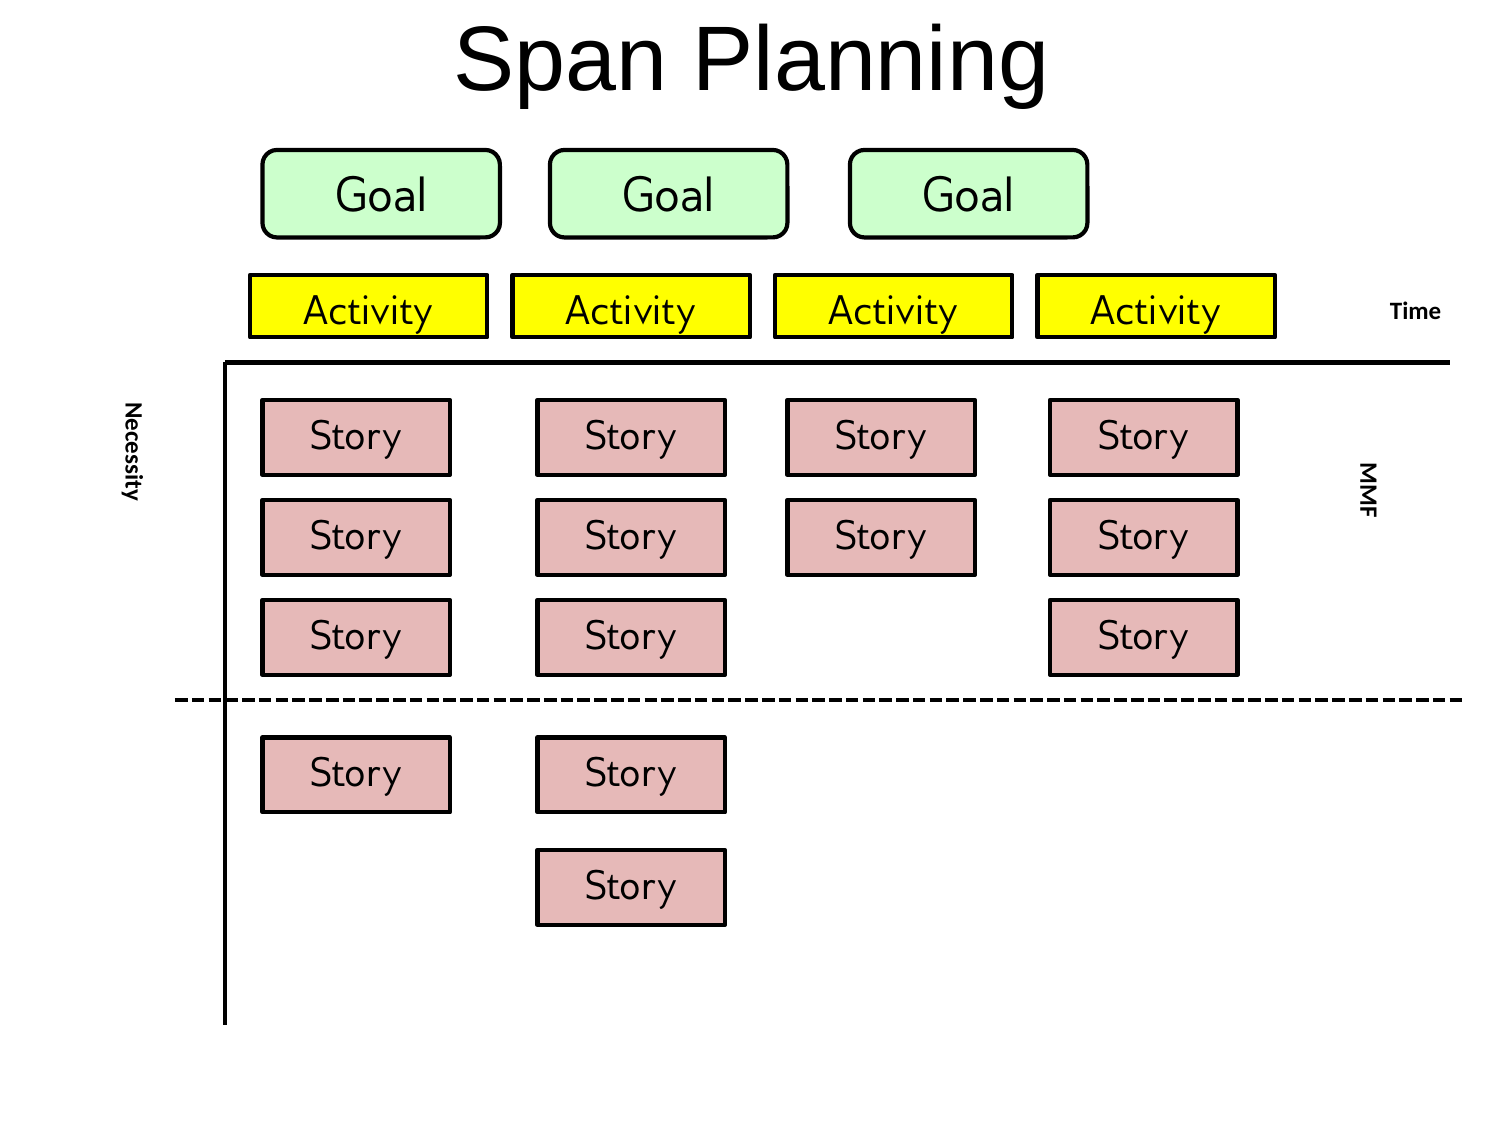

# Span Planning
Goal
Goal
Goal
Activity
Activity
Activity
Activity
Time
Story
Story
Story
Story
Story
Story
Story
Story
MMF
Necessity
Story
Story
Story
Story
Story
Story